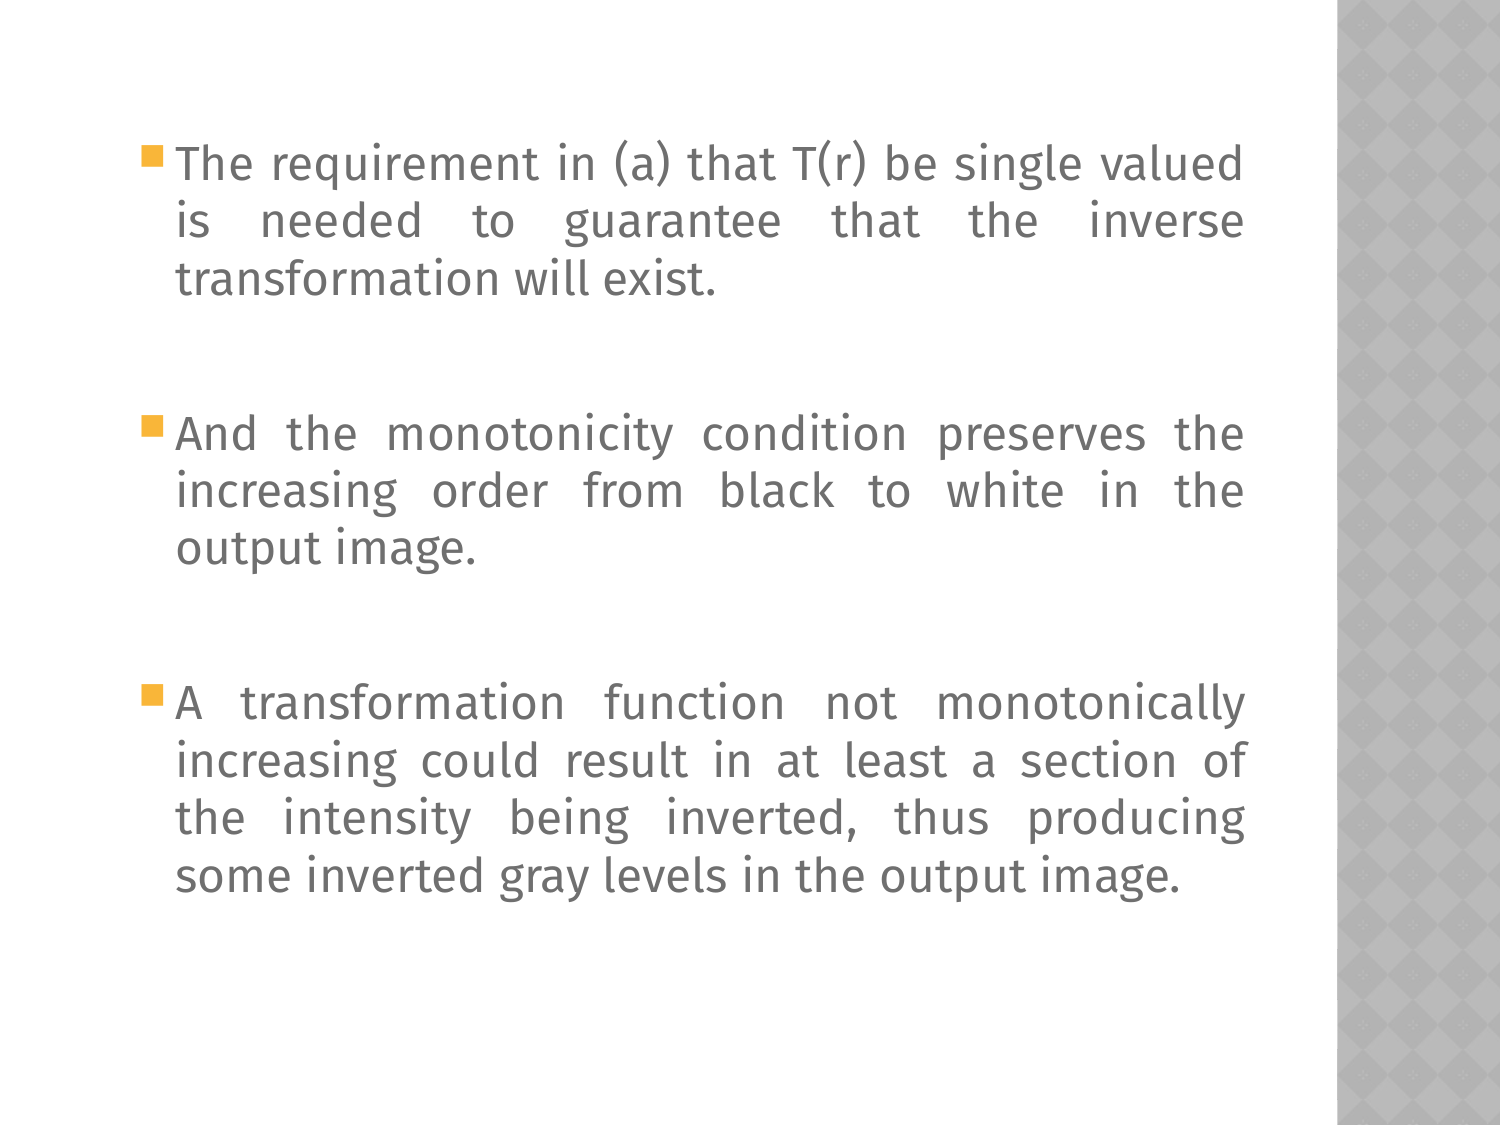

The requirement in (a) that T(r) be single valued is needed to guarantee that the inverse transformation will exist.

And the monotonicity condition preserves the increasing order from black to white in the output image.

A transformation function not monotonically increasing could result in at least a section of the intensity being inverted, thus producing some inverted gray levels in the output image.